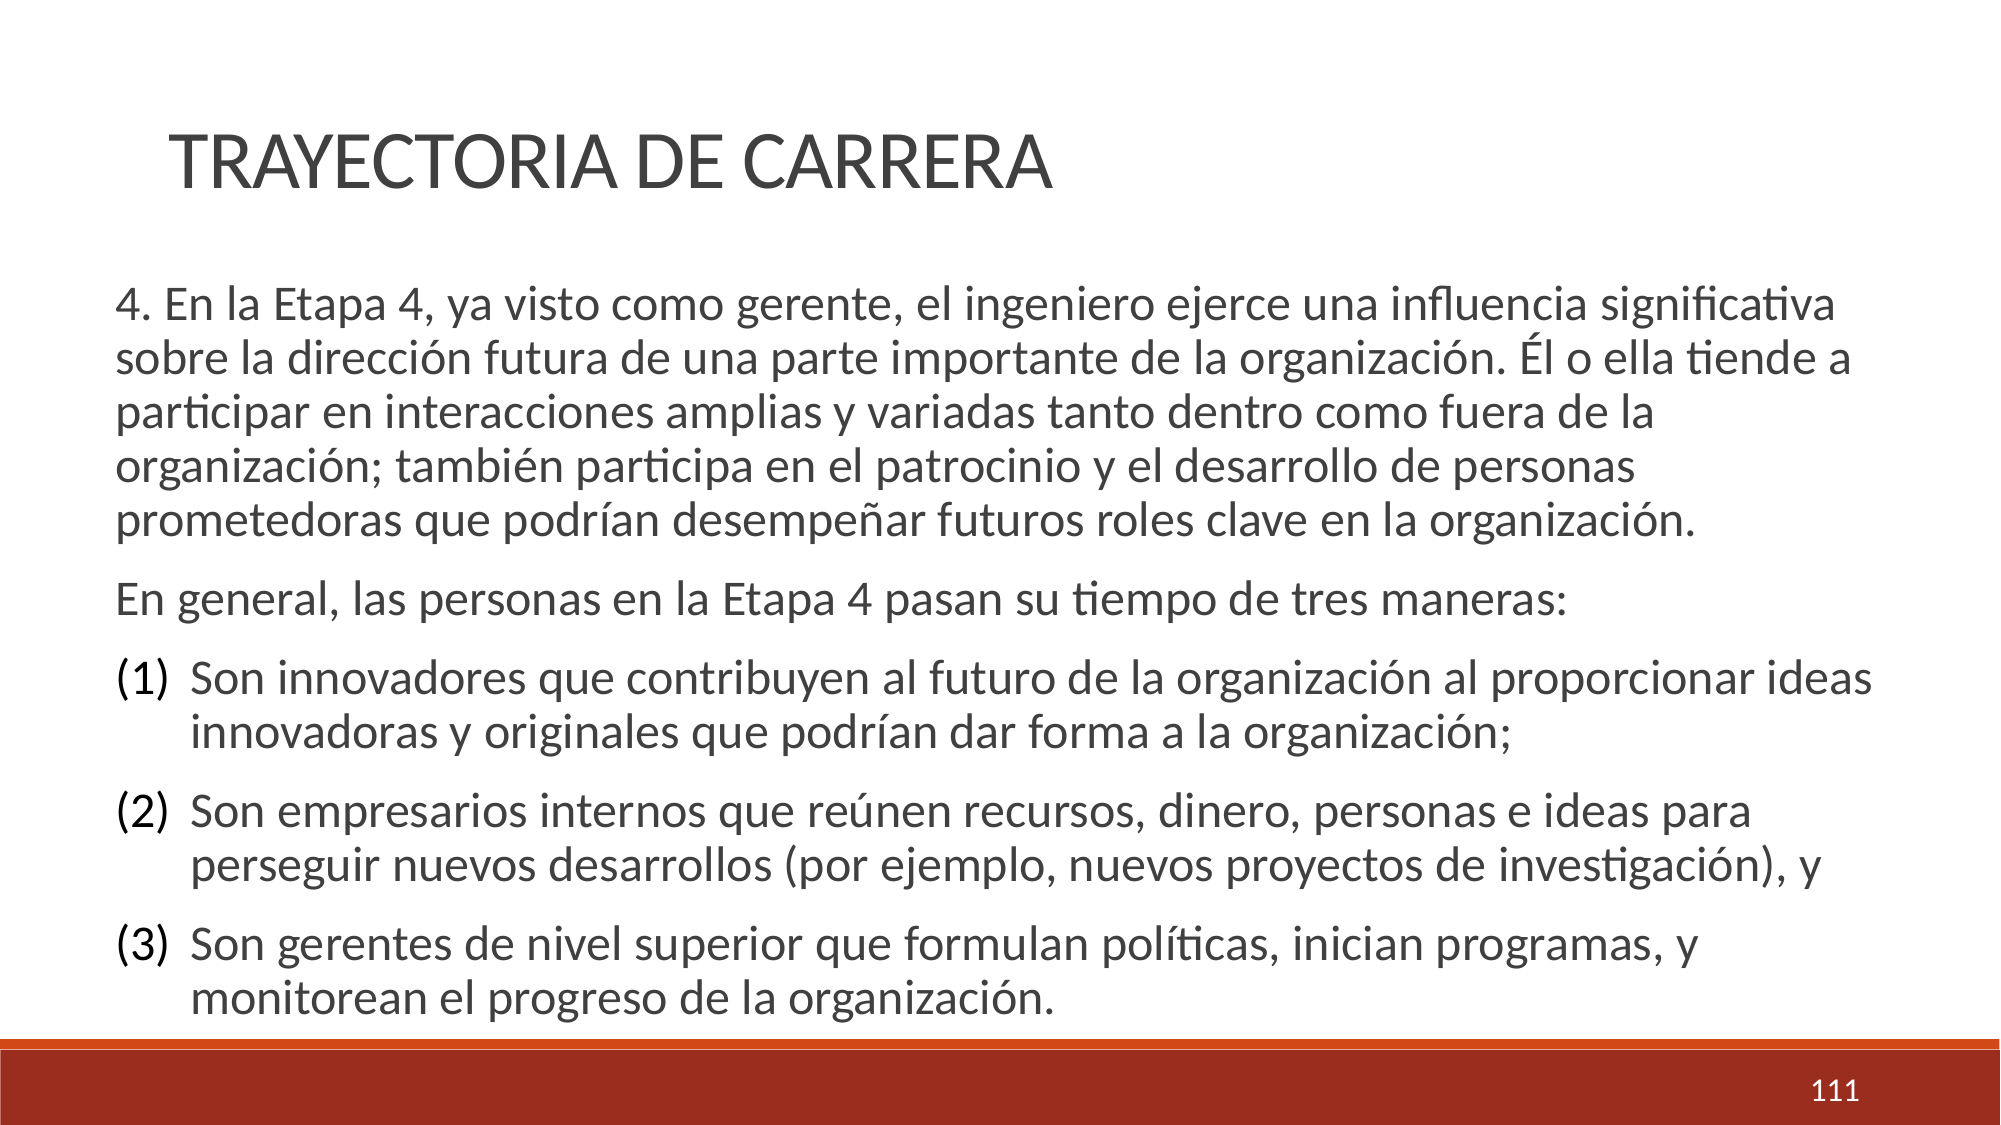

TRAYECTORIA DE CARRERA
4. En la Etapa 4, ya visto como gerente, el ingeniero ejerce una influencia significativa sobre la dirección futura de una parte importante de la organización. Él o ella tiende a participar en interacciones amplias y variadas tanto dentro como fuera de la organización; también participa en el patrocinio y el desarrollo de personas prometedoras que podrían desempeñar futuros roles clave en la organización.
En general, las personas en la Etapa 4 pasan su tiempo de tres maneras:
Son innovadores que contribuyen al futuro de la organización al proporcionar ideas innovadoras y originales que podrían dar forma a la organización;
Son empresarios internos que reúnen recursos, dinero, personas e ideas para perseguir nuevos desarrollos (por ejemplo, nuevos proyectos de investigación), y
Son gerentes de nivel superior que formulan políticas, inician programas, y monitorean el progreso de la organización.
111